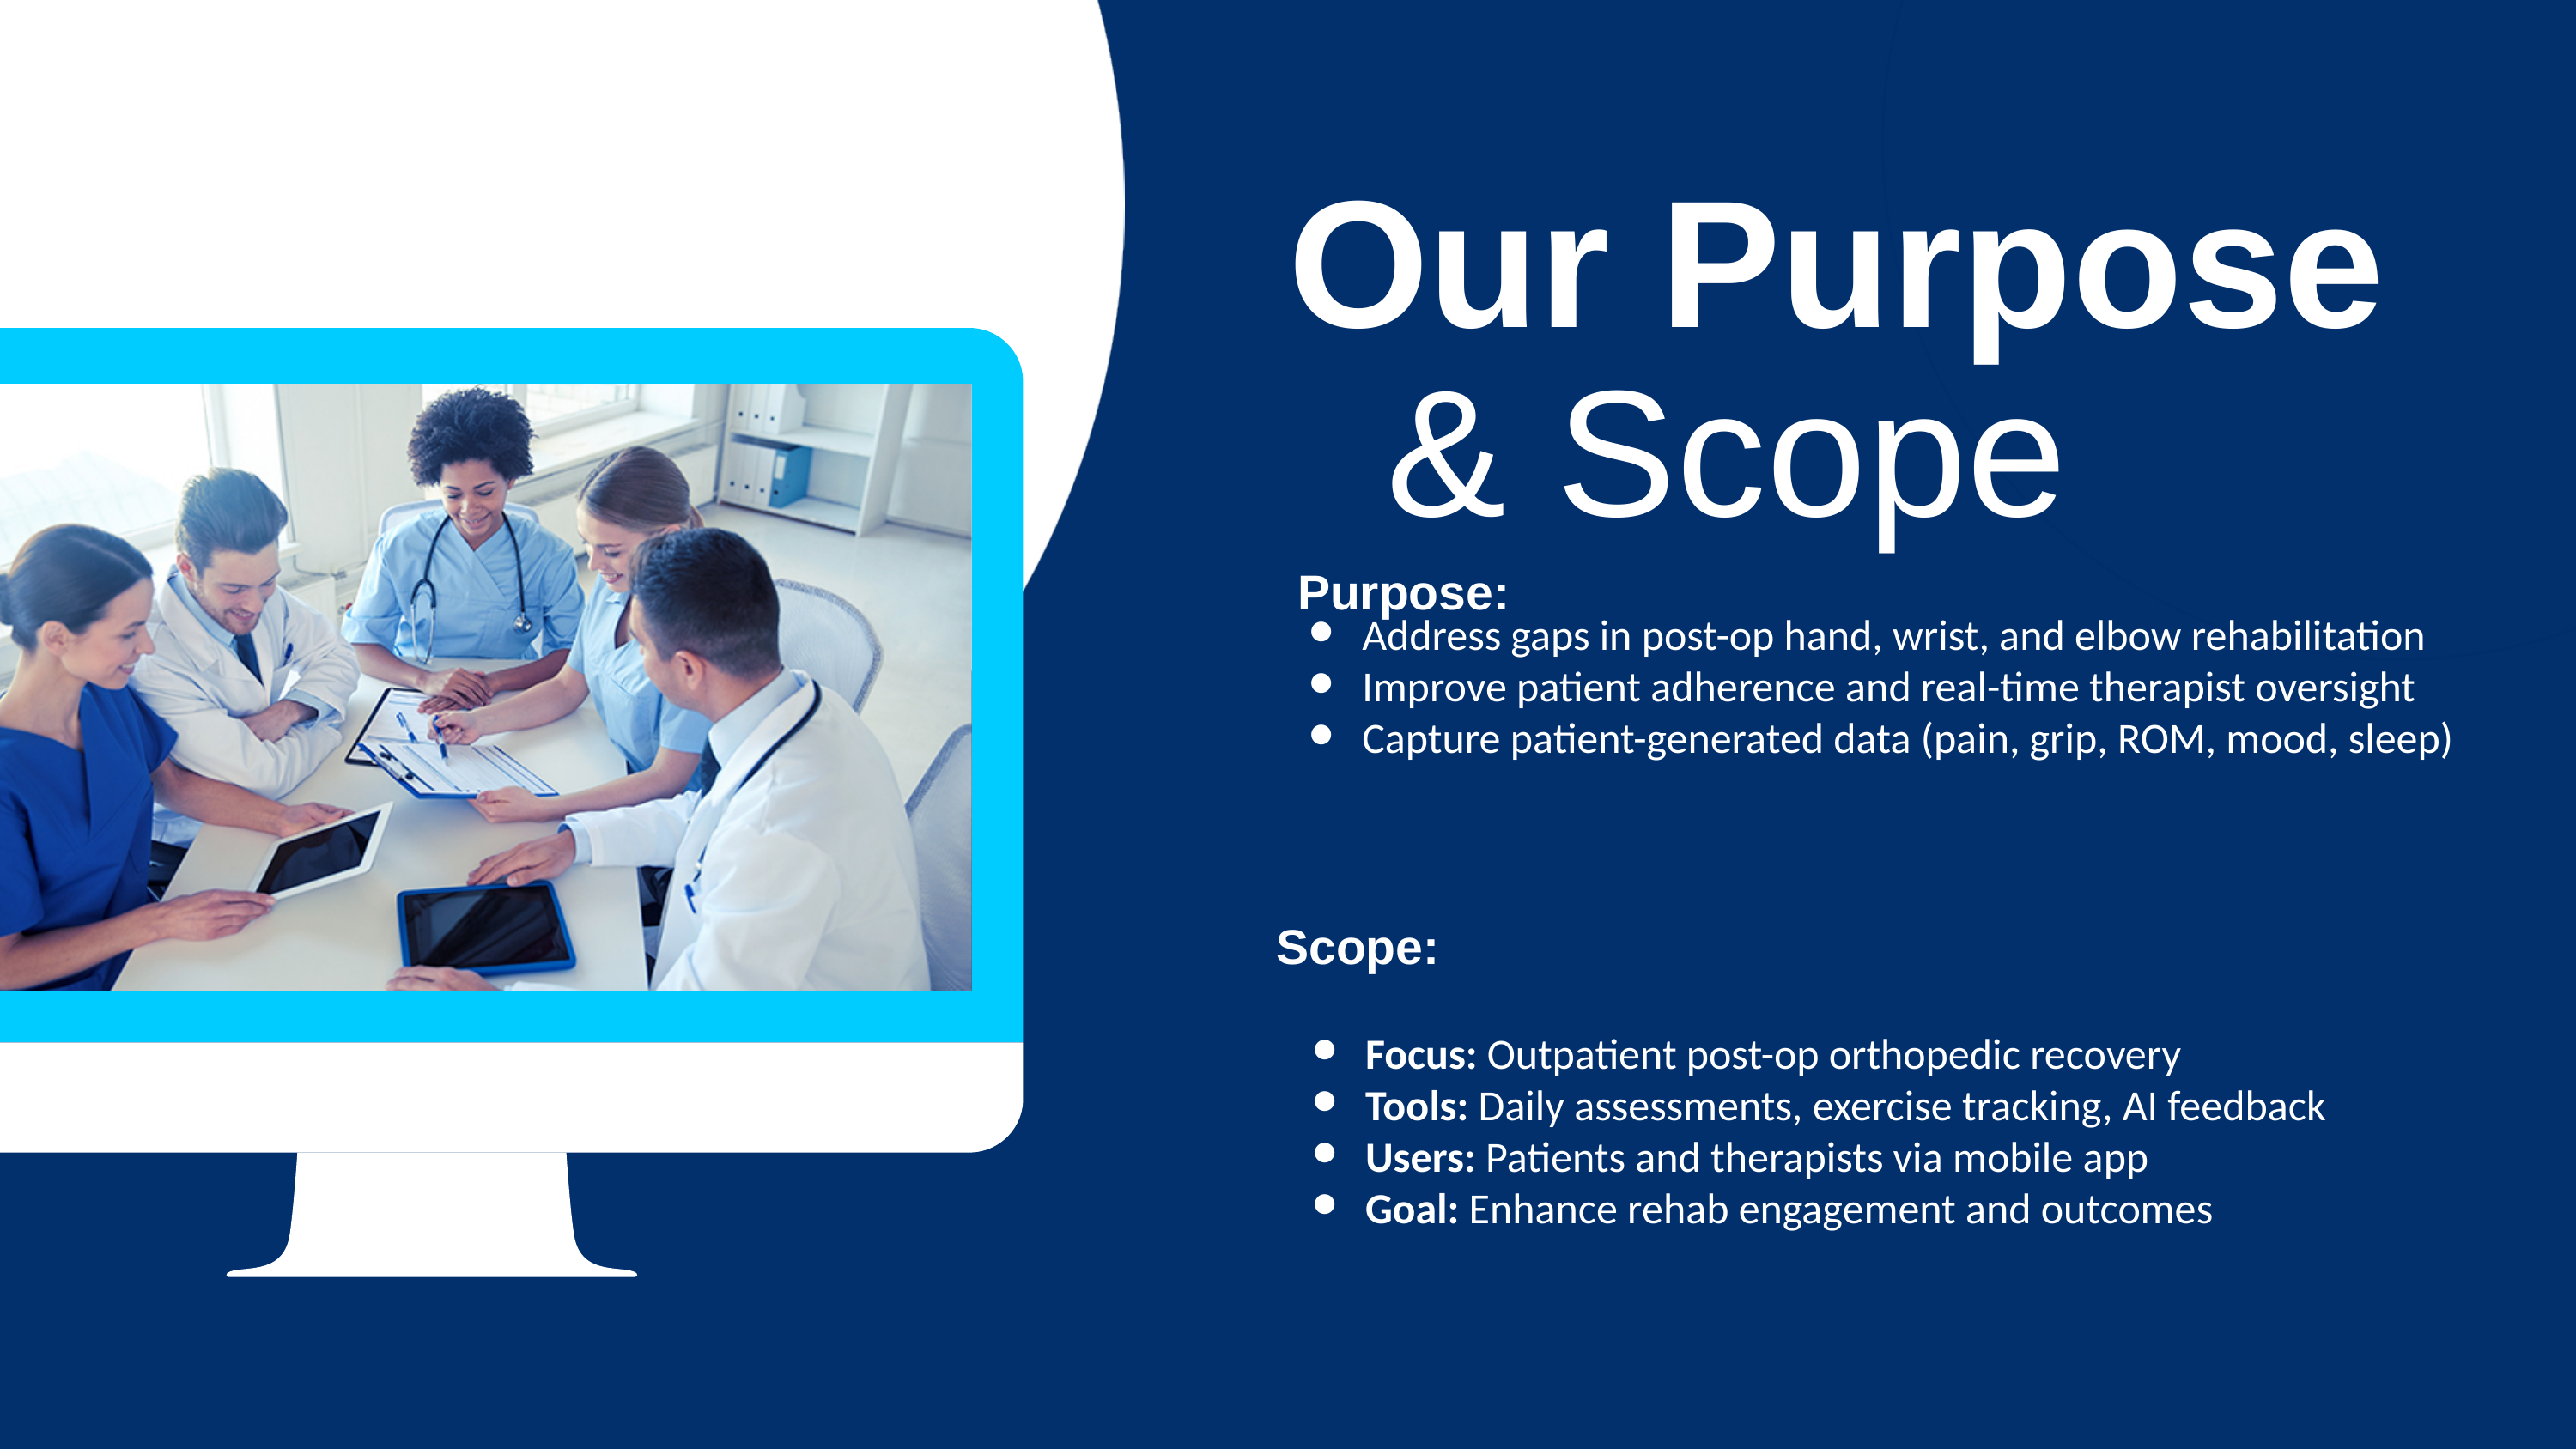

Our Purpose
& Scope

Purpose:
Address gaps in post-op hand, wrist, and elbow rehabilitation
Improve patient adherence and real-time therapist oversight
Capture patient-generated data (pain, grip, ROM, mood, sleep)

Scope:
Focus: Outpatient post-op orthopedic recovery
Tools: Daily assessments, exercise tracking, AI feedback
Users: Patients and therapists via mobile app
Goal: Enhance rehab engagement and outcomes